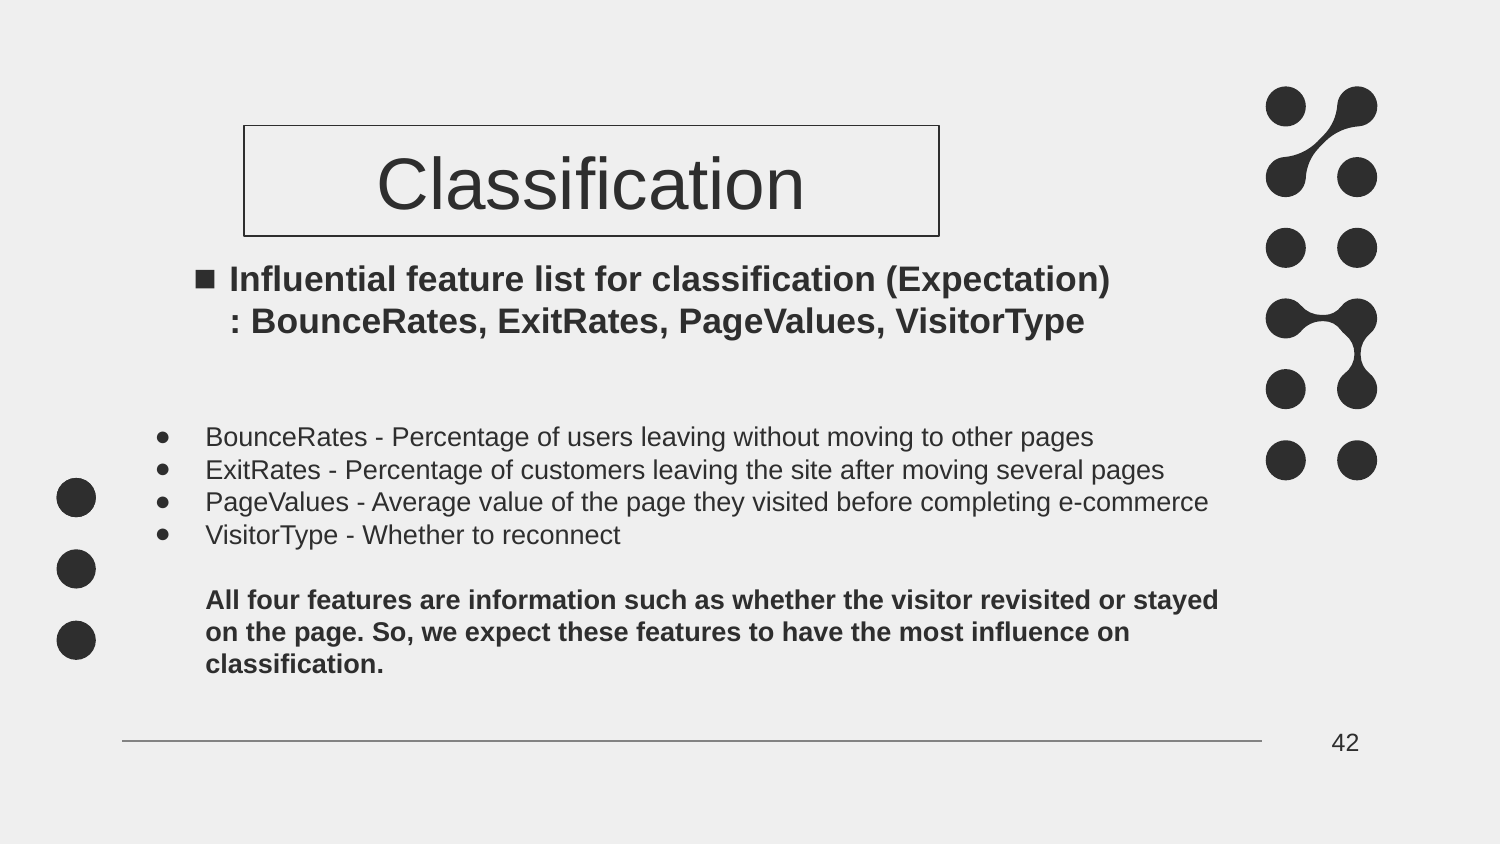

# Classification
Influential feature list for classification (Expectation)
: BounceRates, ExitRates, PageValues, VisitorType

BounceRates - Percentage of users leaving without moving to other pages
ExitRates - Percentage of customers leaving the site after moving several pages
PageValues - Average value of the page they visited before completing e-commerce
VisitorType - Whether to reconnect

All four features are information such as whether the visitor revisited or stayed on the page. So, we expect these features to have the most influence on classification.
42